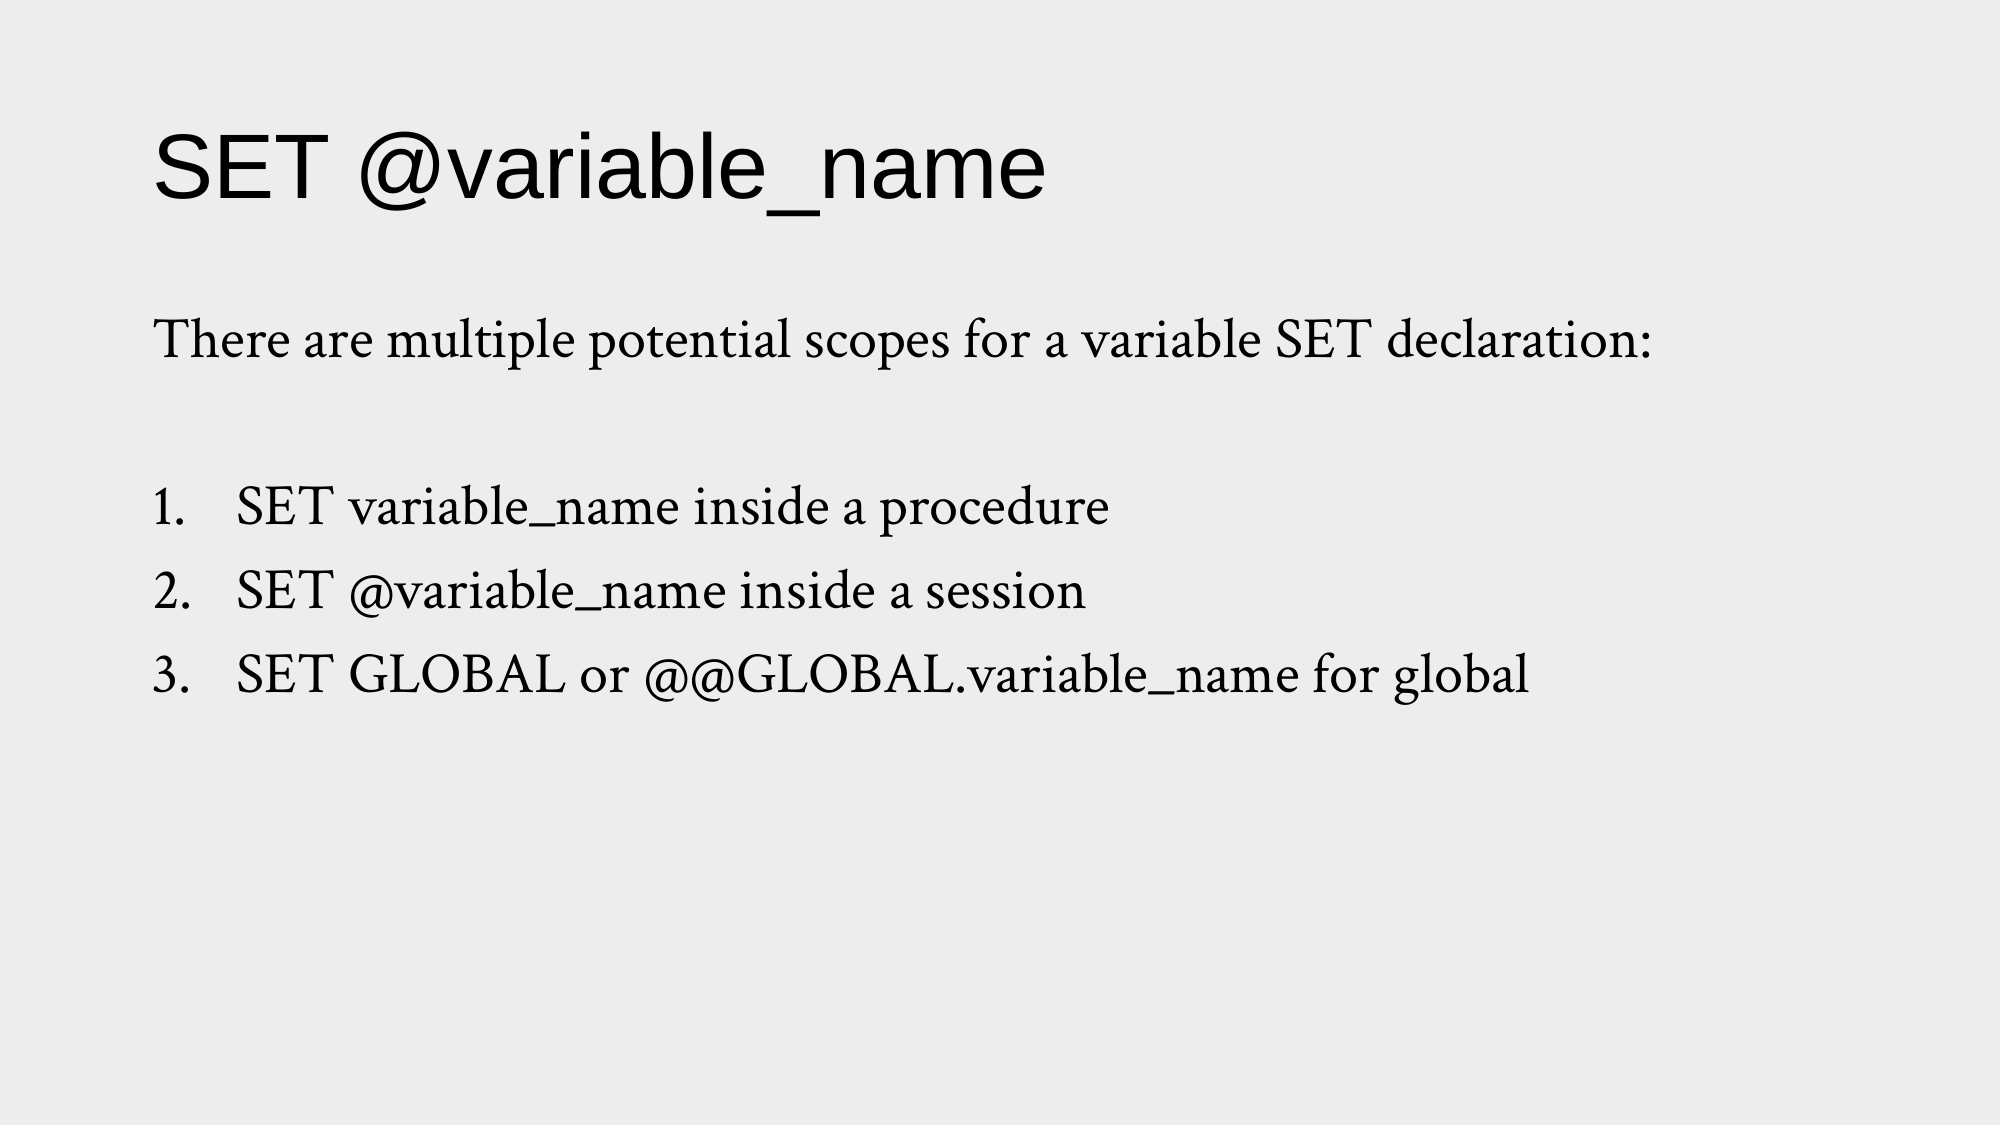

# SET @variable_name
There are multiple potential scopes for a variable SET declaration:

SET variable_name inside a procedure
SET @variable_name inside a session
SET GLOBAL or @@GLOBAL.variable_name for global